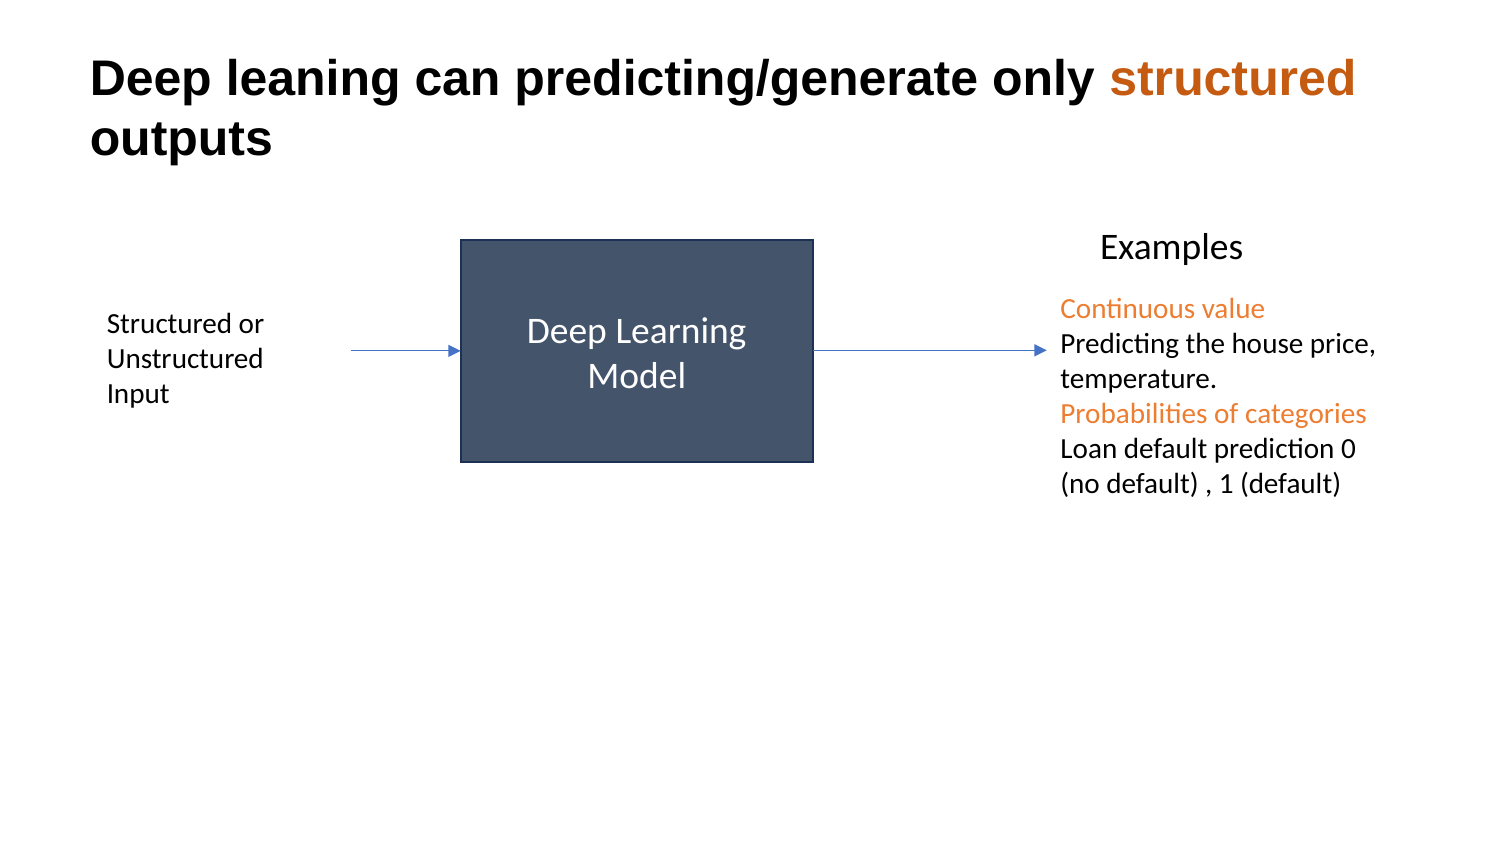

Deep leaning can predicting/generate only structured outputs

Examples
Deep Learning Model
Continuous value
Predicting the house price, temperature.
Probabilities of categories
Loan default prediction 0 (no default) , 1 (default)
Structured or Unstructured  Input